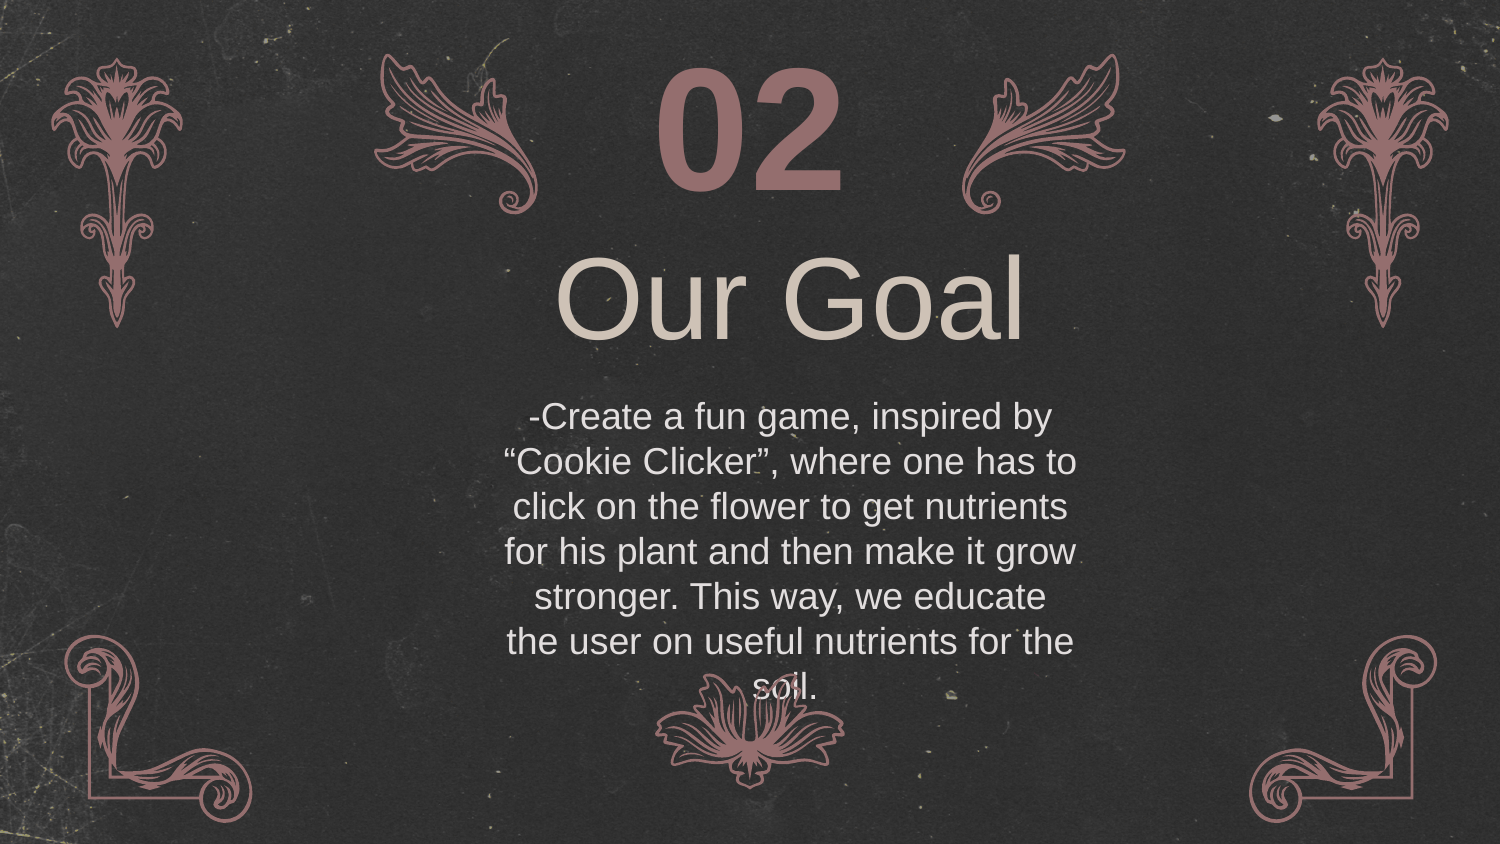

02

# Our Goal
-Create a fun game, inspired by “Cookie Clicker”, where one has to click on the flower to get nutrients for his plant and then make it grow stronger. This way, we educate the user on useful nutrients for the soil.